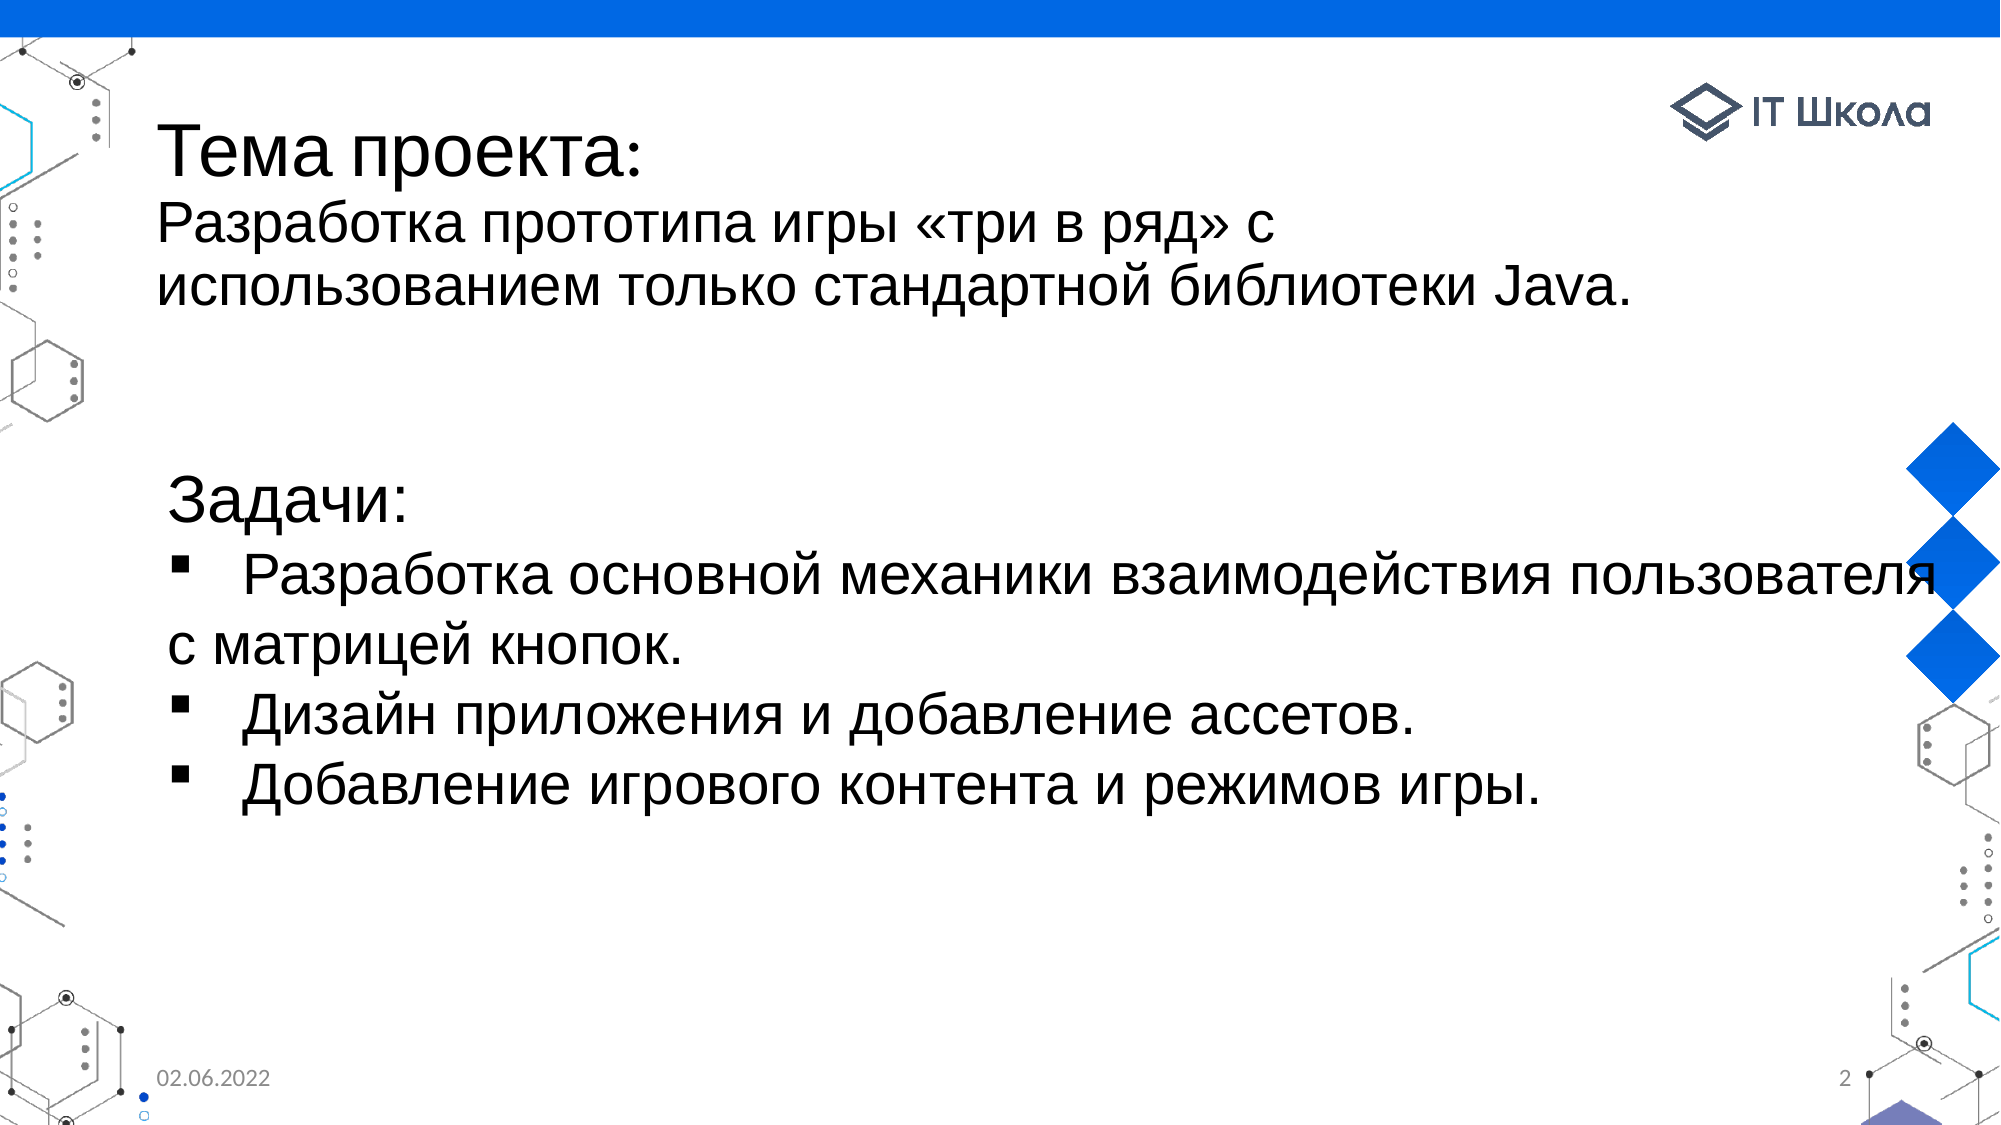

# Тема проекта: Разработка прототипа игры «три в ряд» с использованием только стандартной библиотеки Java.
Задачи:
Разработка основной механики взаимодействия пользователя
с матрицей кнопок.
Дизайн приложения и добавление ассетов.
Добавление игрового контента и режимов игры.
02.06.2022
2